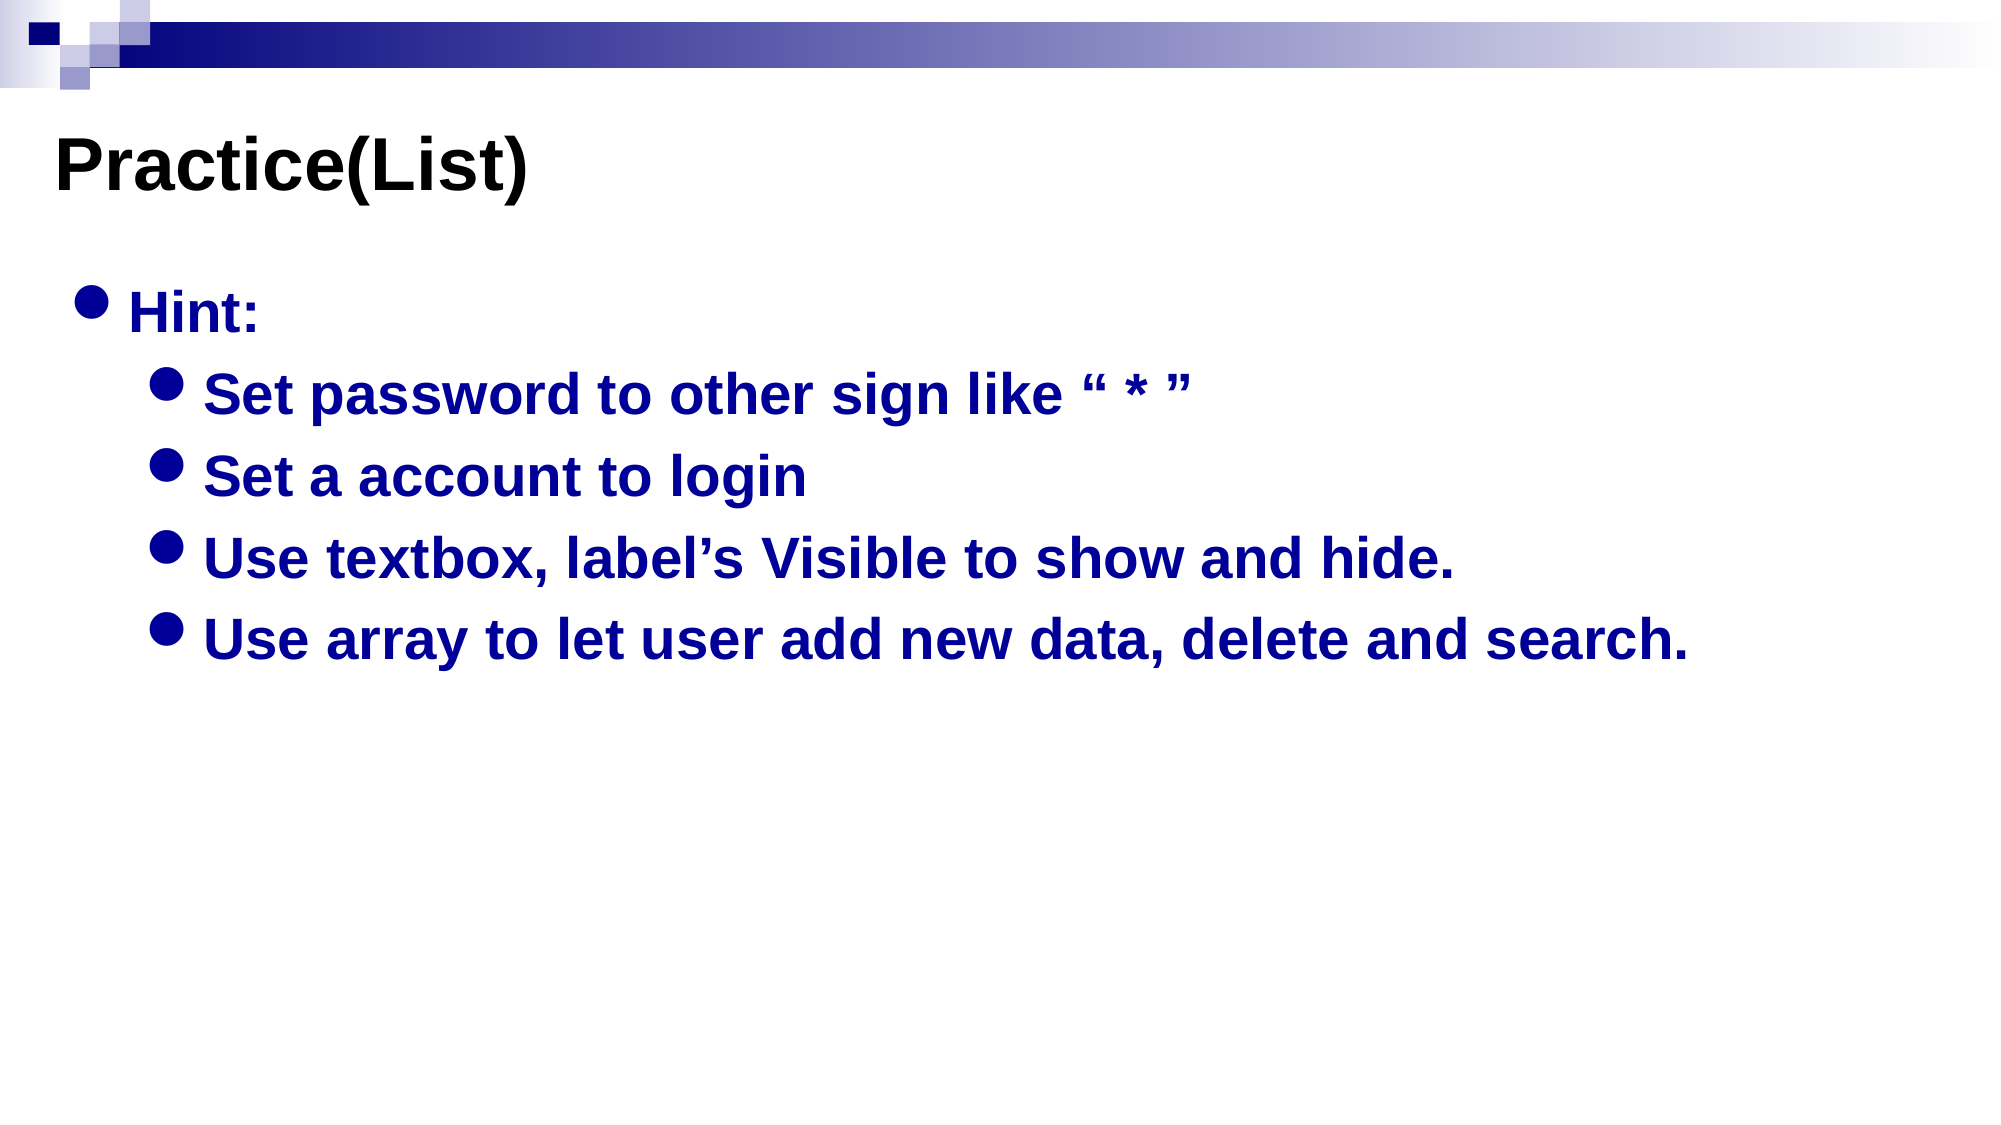

# Practice(List)
Hint:
Set password to other sign like “ * ”
Set a account to login
Use textbox, label’s Visible to show and hide.
Use array to let user add new data, delete and search.